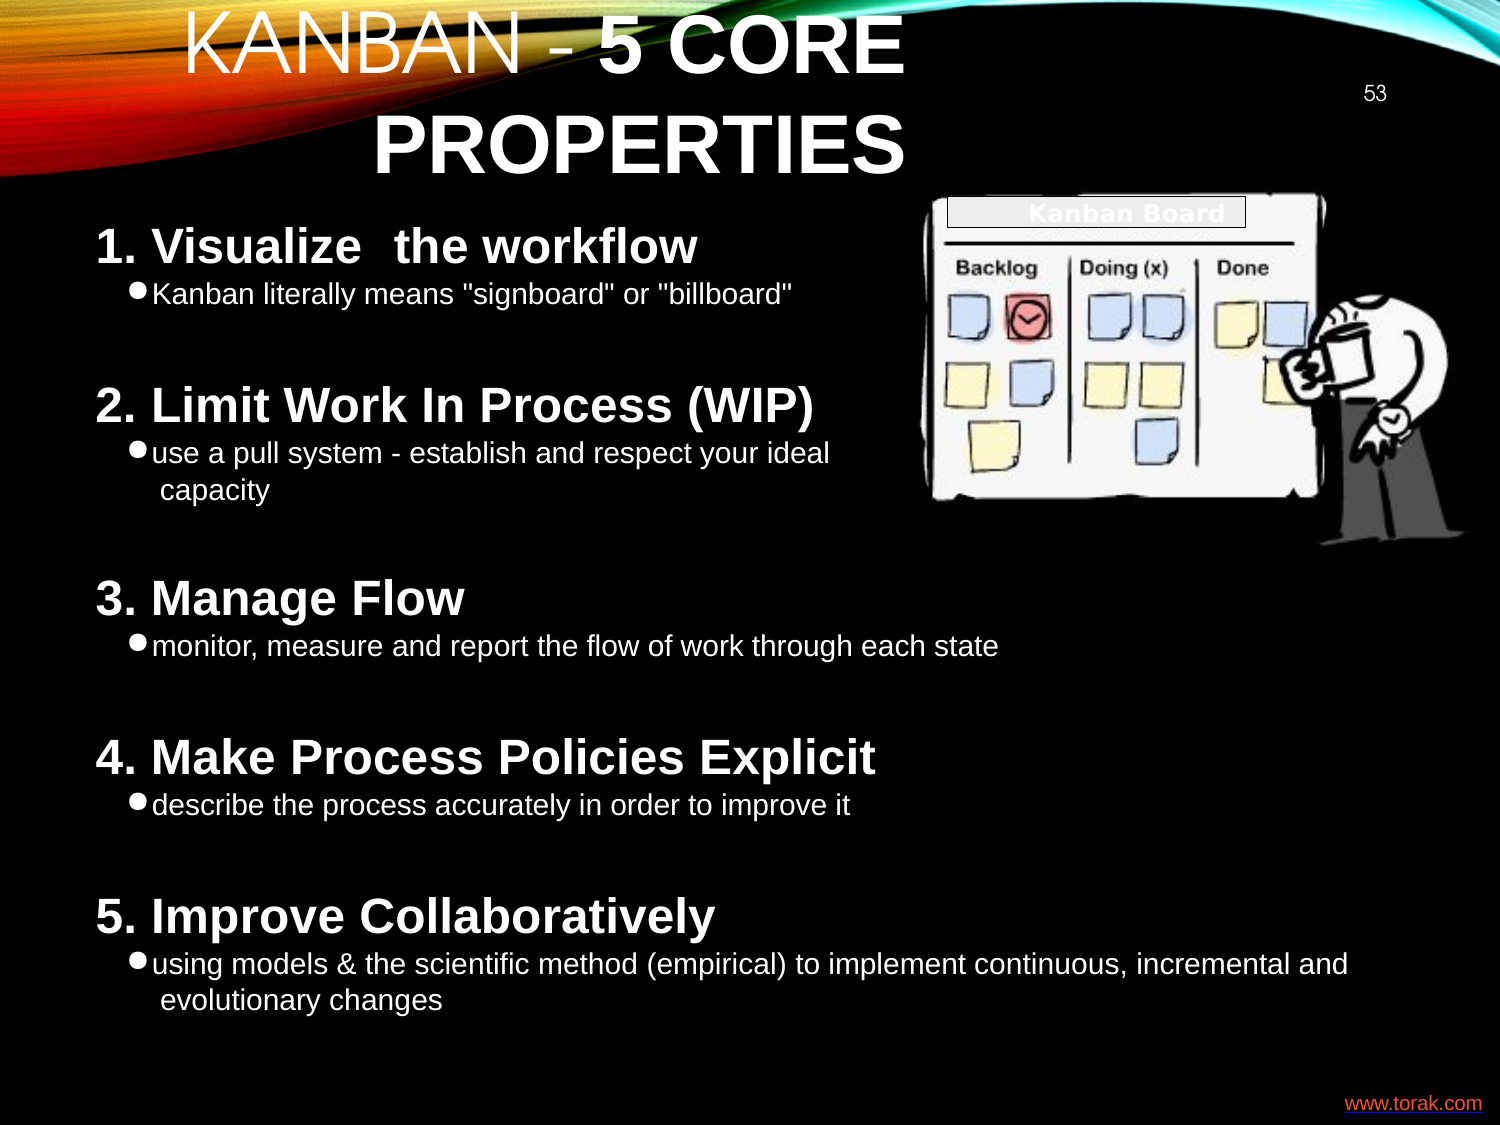

53
# Kanban - 5 Core Properties

Kanban Board
1. Visualize	the workflow
Kanban literally means "signboard" or "billboard"

Limit Work In Process (WIP)
use a pull system - establish and respect your ideal  capacity
3. Manage Flow
monitor, measure and report the flow of work through each state

4. Make Process Policies Explicit
describe the process accurately in order to improve it

Improve Collaboratively
using models & the scientific method (empirical) to implement continuous, incremental and  evolutionary changes
www.torak.com